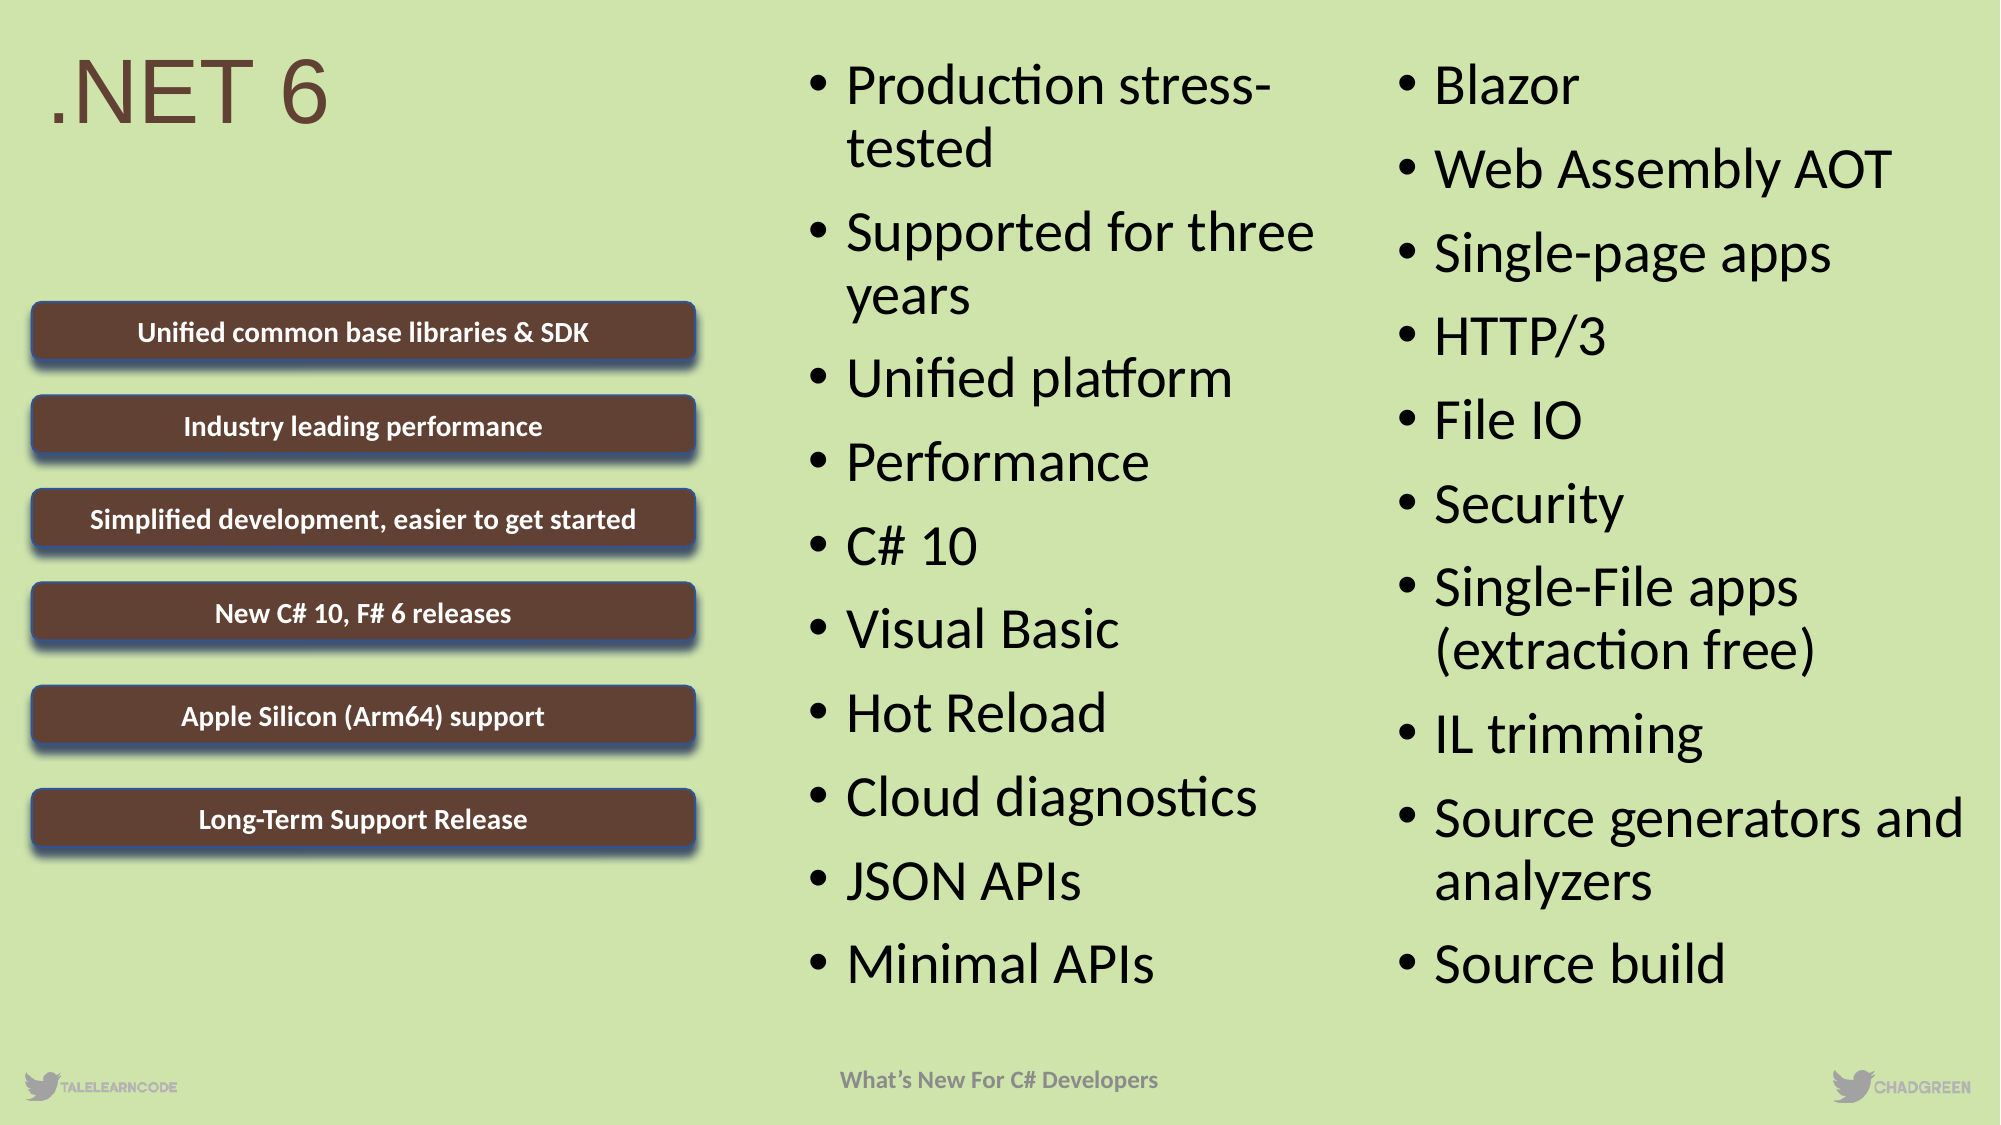

# .NET 6
Production stress-tested
Supported for three years
Unified platform
Performance
C# 10
Visual Basic
Hot Reload
Cloud diagnostics
JSON APIs
Minimal APIs
Blazor
Web Assembly AOT
Single-page apps
HTTP/3
File IO
Security
Single-File apps (extraction free)
IL trimming
Source generators and analyzers
Source build
Unified common base libraries & SDK
Industry leading performance
Simplified development, easier to get started
New C# 10, F# 6 releases
Apple Silicon (Arm64) support
Long-Term Support Release